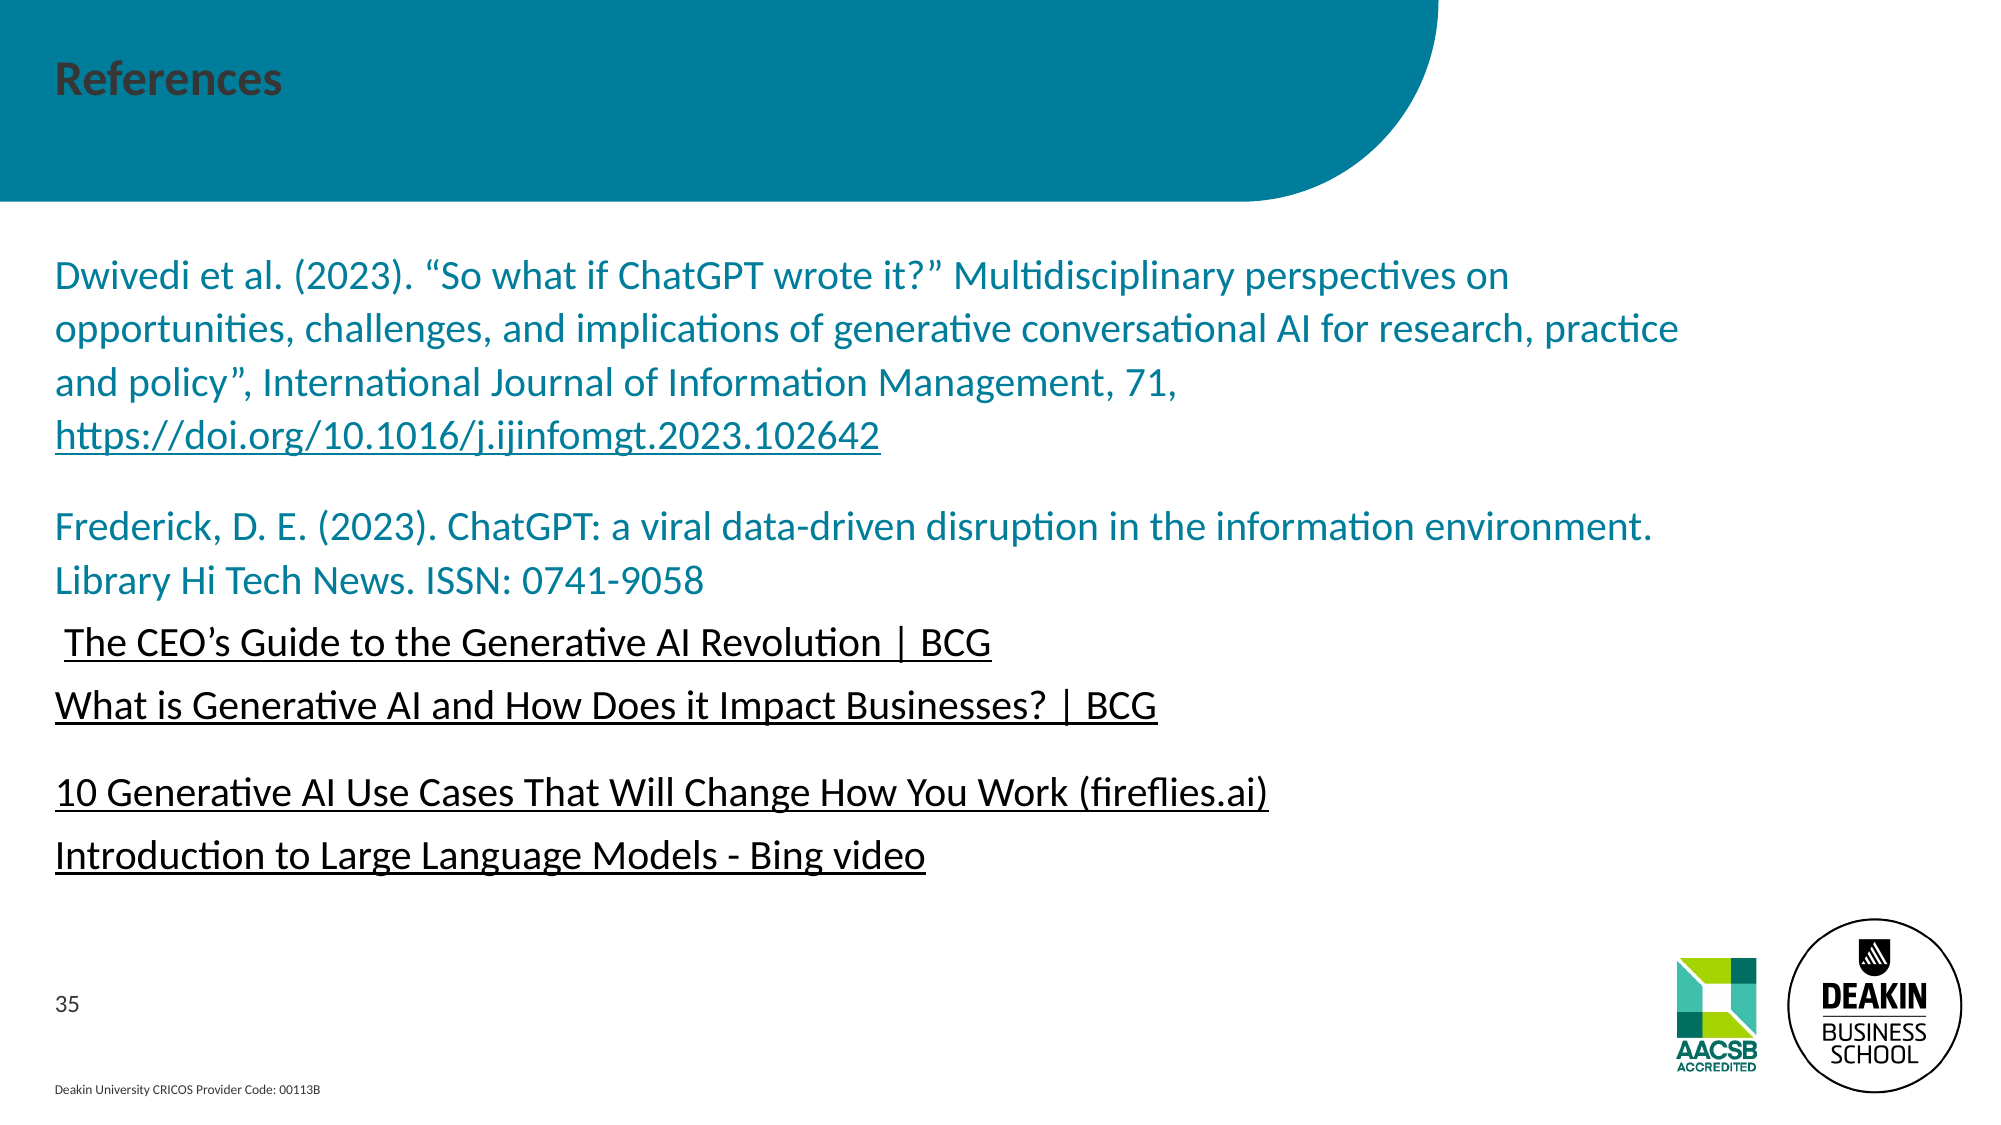

# References
Dwivedi et al. (2023). “So what if ChatGPT wrote it?” Multidisciplinary perspectives on opportunities, challenges, and implications of generative conversational AI for research, practice and policy”, International Journal of Information Management, 71, https://doi.org/10.1016/j.ijinfomgt.2023.102642
Frederick, D. E. (2023). ChatGPT: a viral data-driven disruption in the information environment. Library Hi Tech News. ISSN: 0741-9058
 The CEO’s Guide to the Generative AI Revolution | BCG
What is Generative AI and How Does it Impact Businesses? | BCG
10 Generative AI Use Cases That Will Change How You Work (fireflies.ai)
Introduction to Large Language Models - Bing video

35
Deakin University CRICOS Provider Code: 00113B